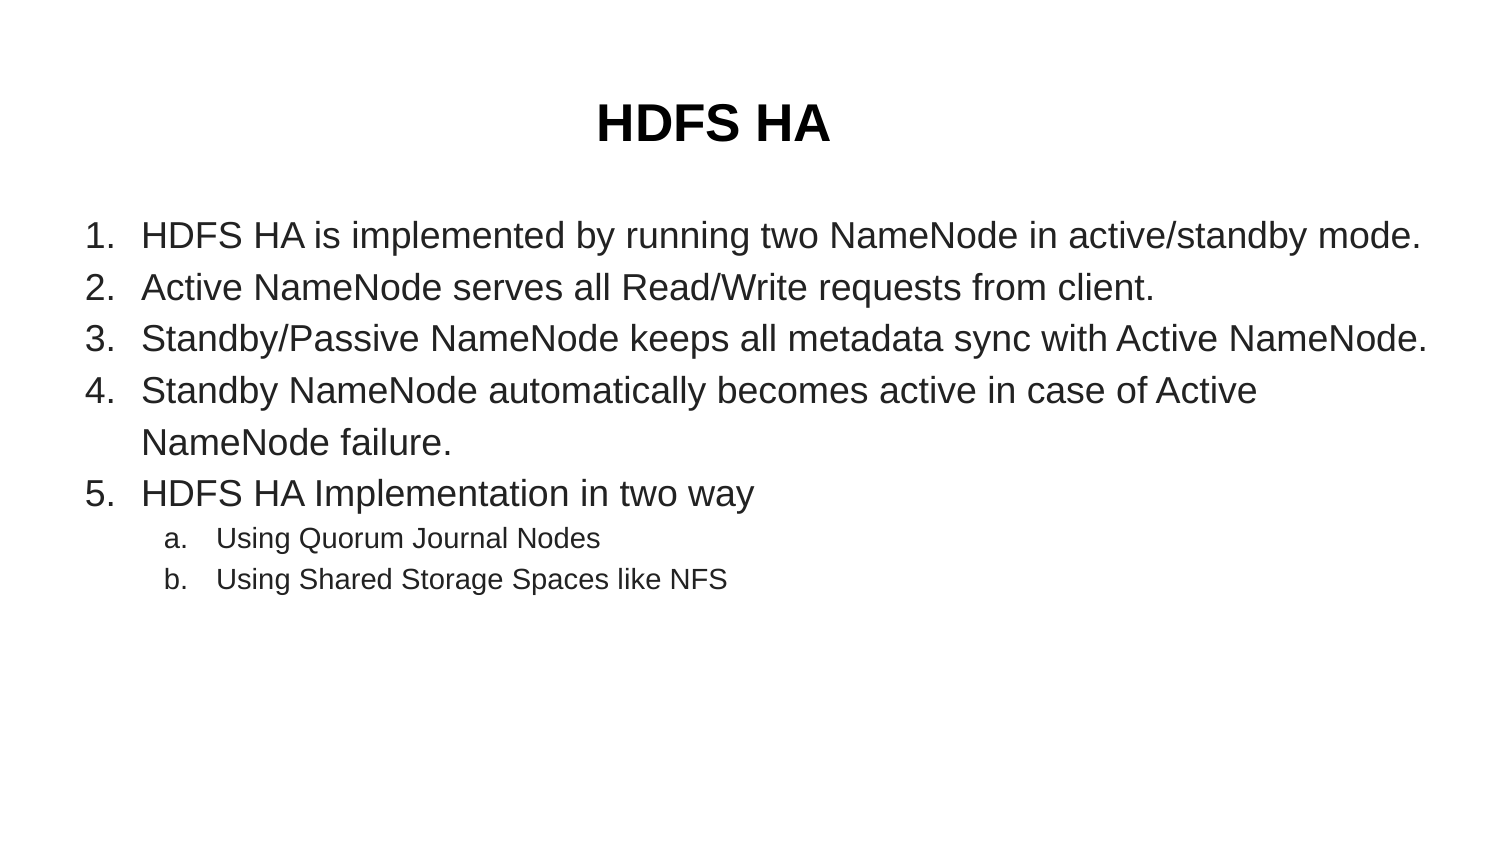

# HDFS HA
HDFS HA is implemented by running two NameNode in active/standby mode.
Active NameNode serves all Read/Write requests from client.
Standby/Passive NameNode keeps all metadata sync with Active NameNode.
Standby NameNode automatically becomes active in case of Active NameNode failure.
HDFS HA Implementation in two way
Using Quorum Journal Nodes
Using Shared Storage Spaces like NFS